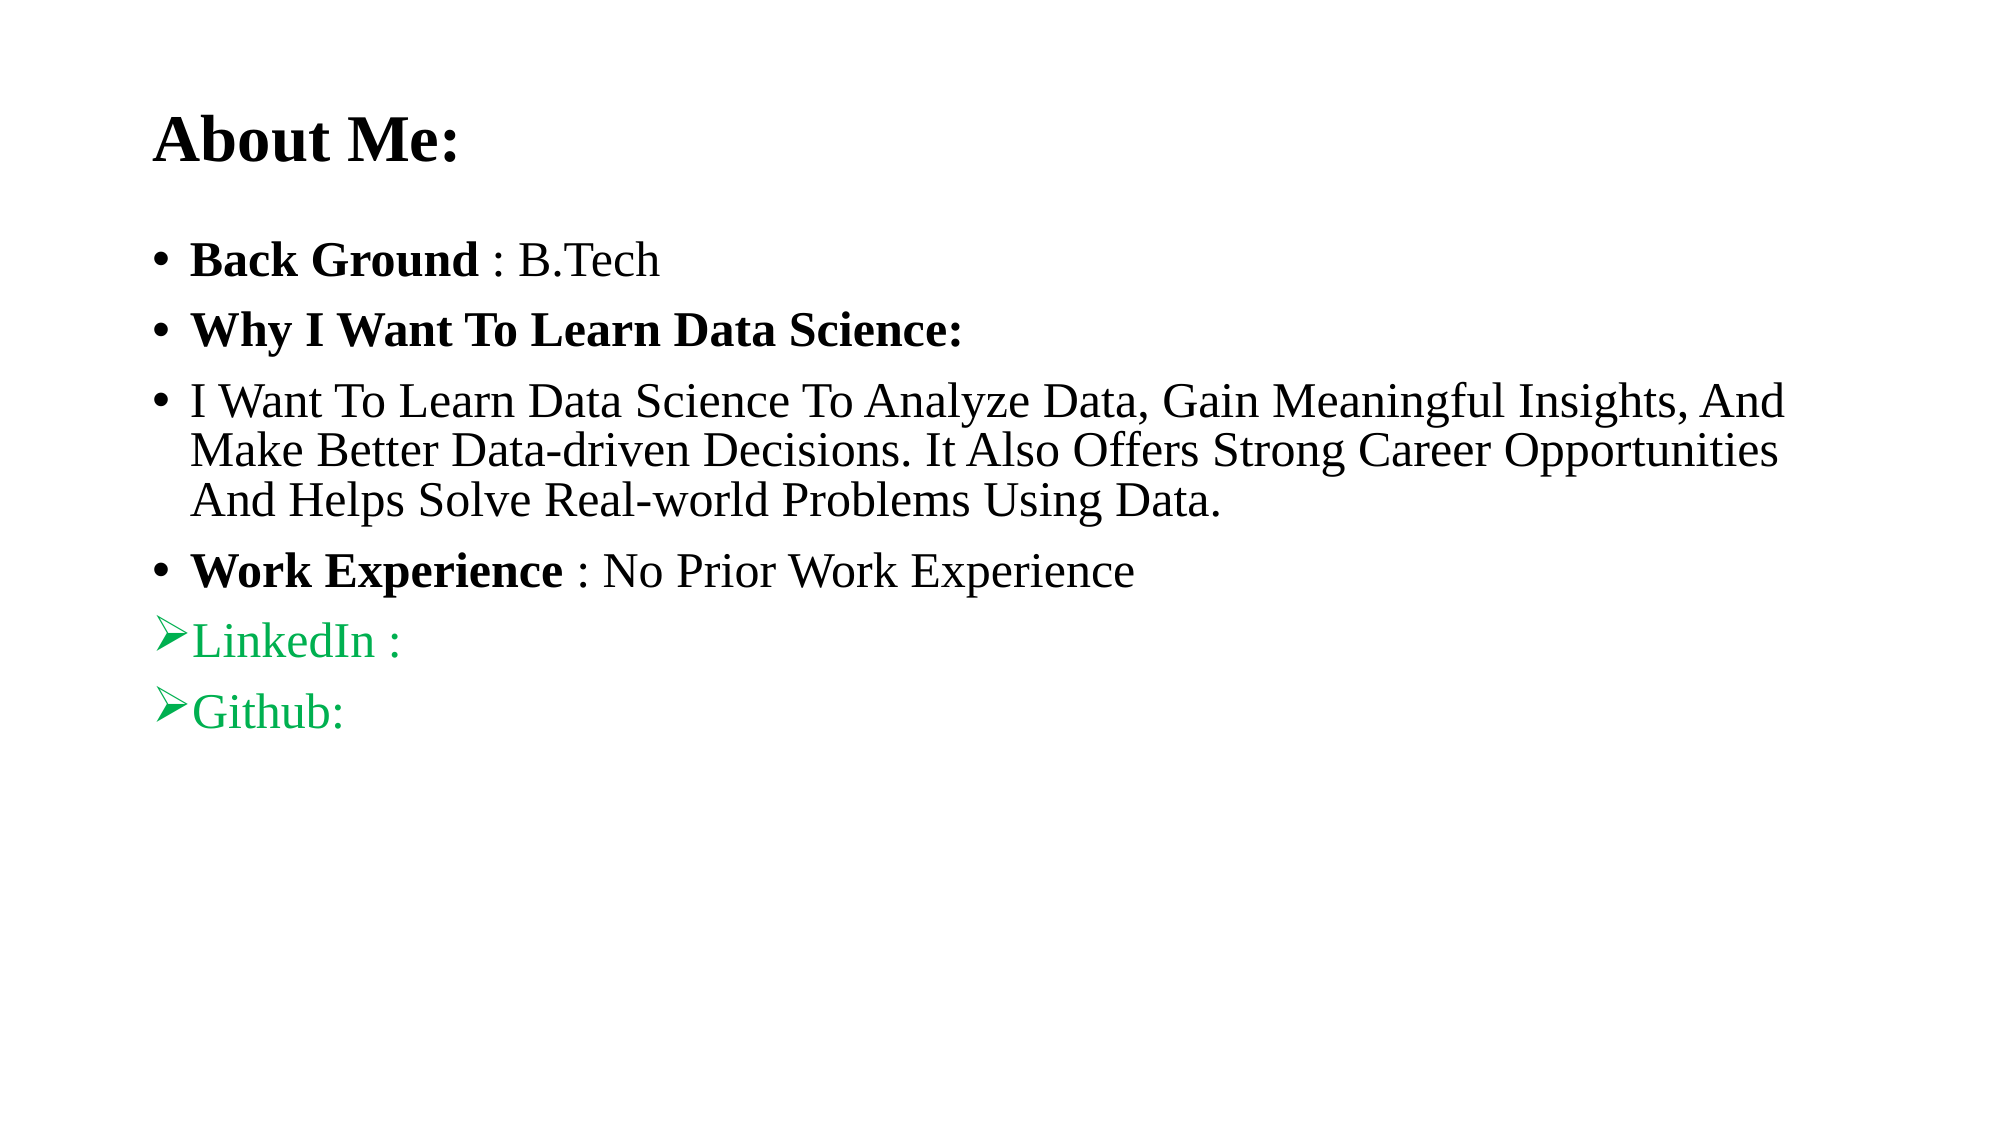

# About Me:
Back Ground : B.Tech
Why I Want To Learn Data Science:
I Want To Learn Data Science To Analyze Data, Gain Meaningful Insights, And Make Better Data-driven Decisions. It Also Offers Strong Career Opportunities And Helps Solve Real-world Problems Using Data.
Work Experience : No Prior Work Experience
LinkedIn :
Github: